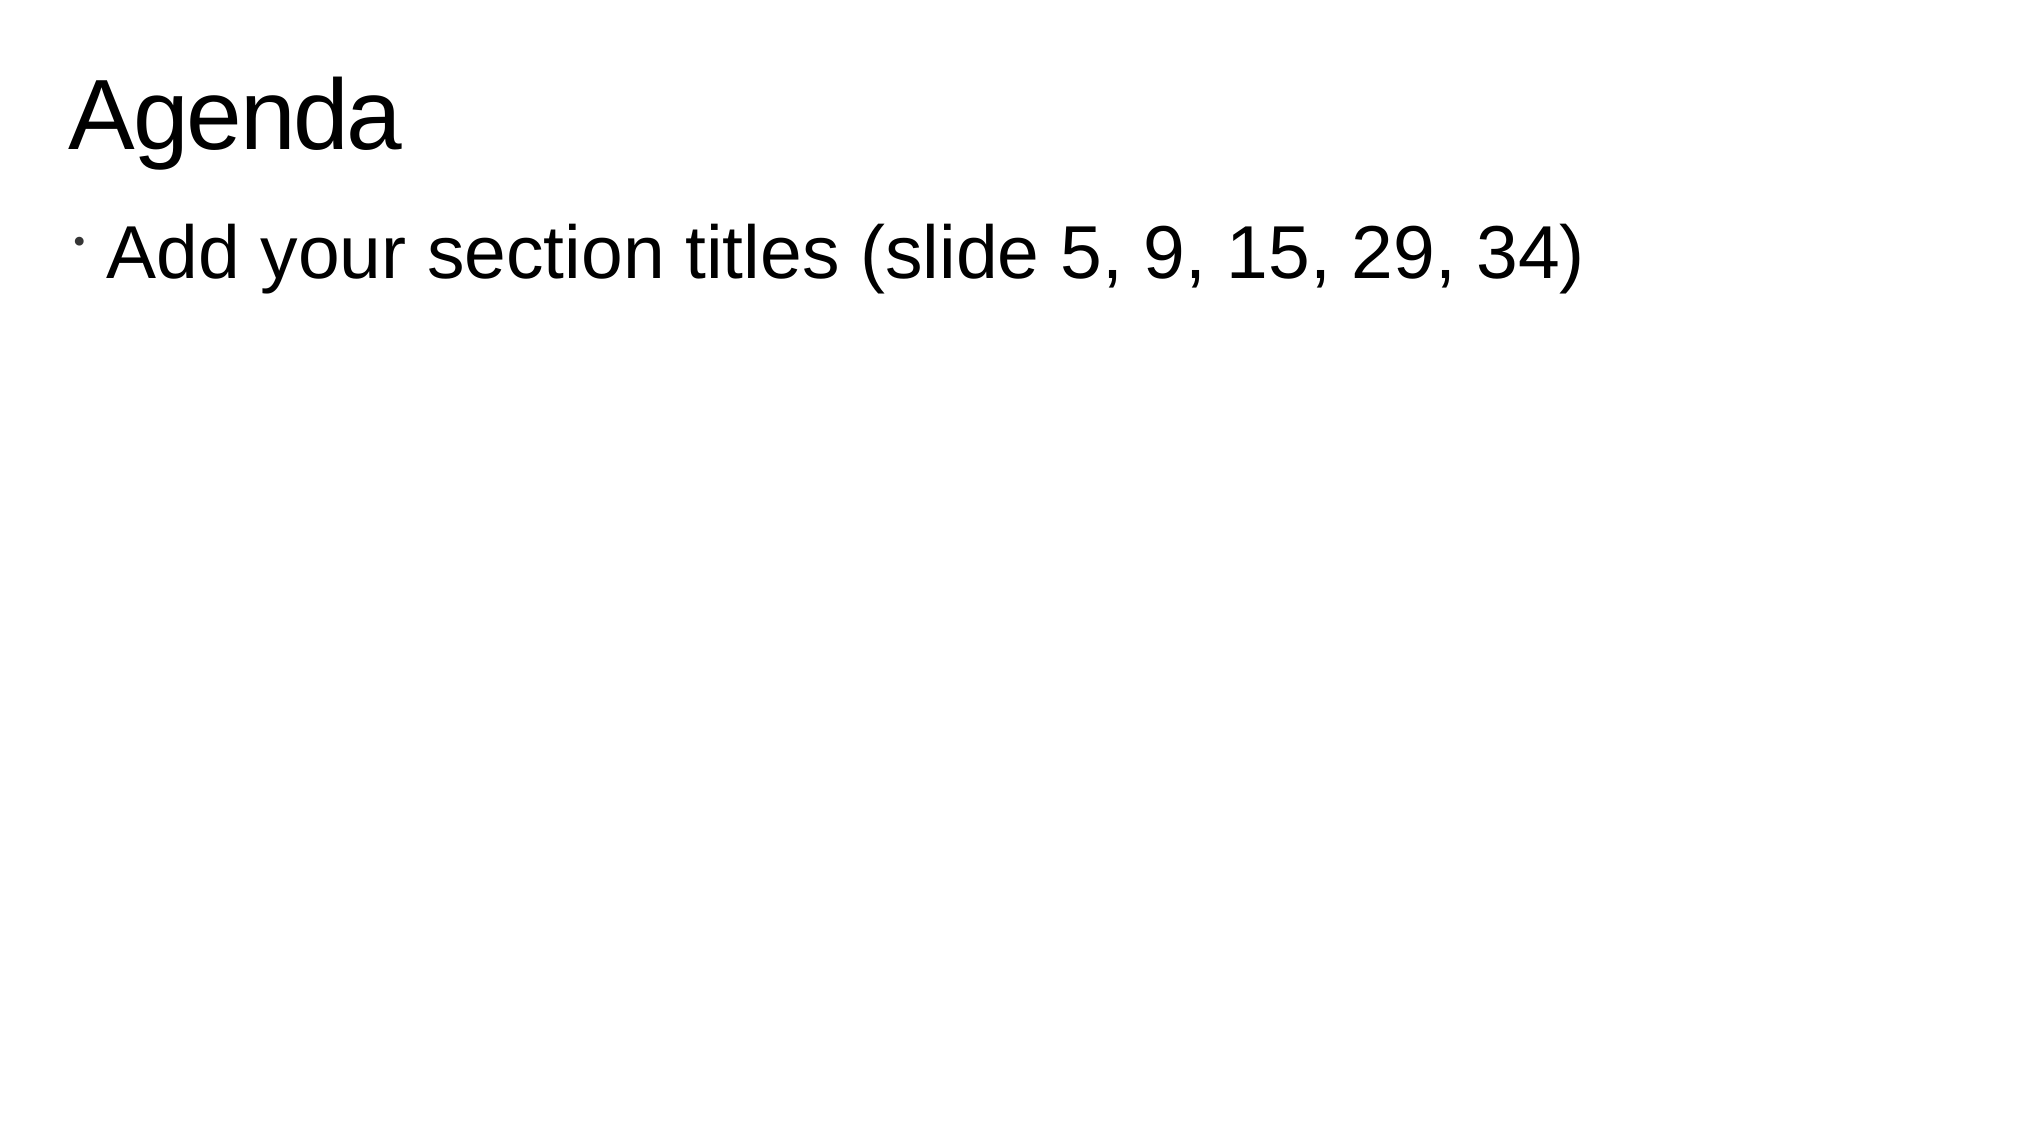

# Agenda
Add your section titles (slide 5, 9, 15, 29, 34)